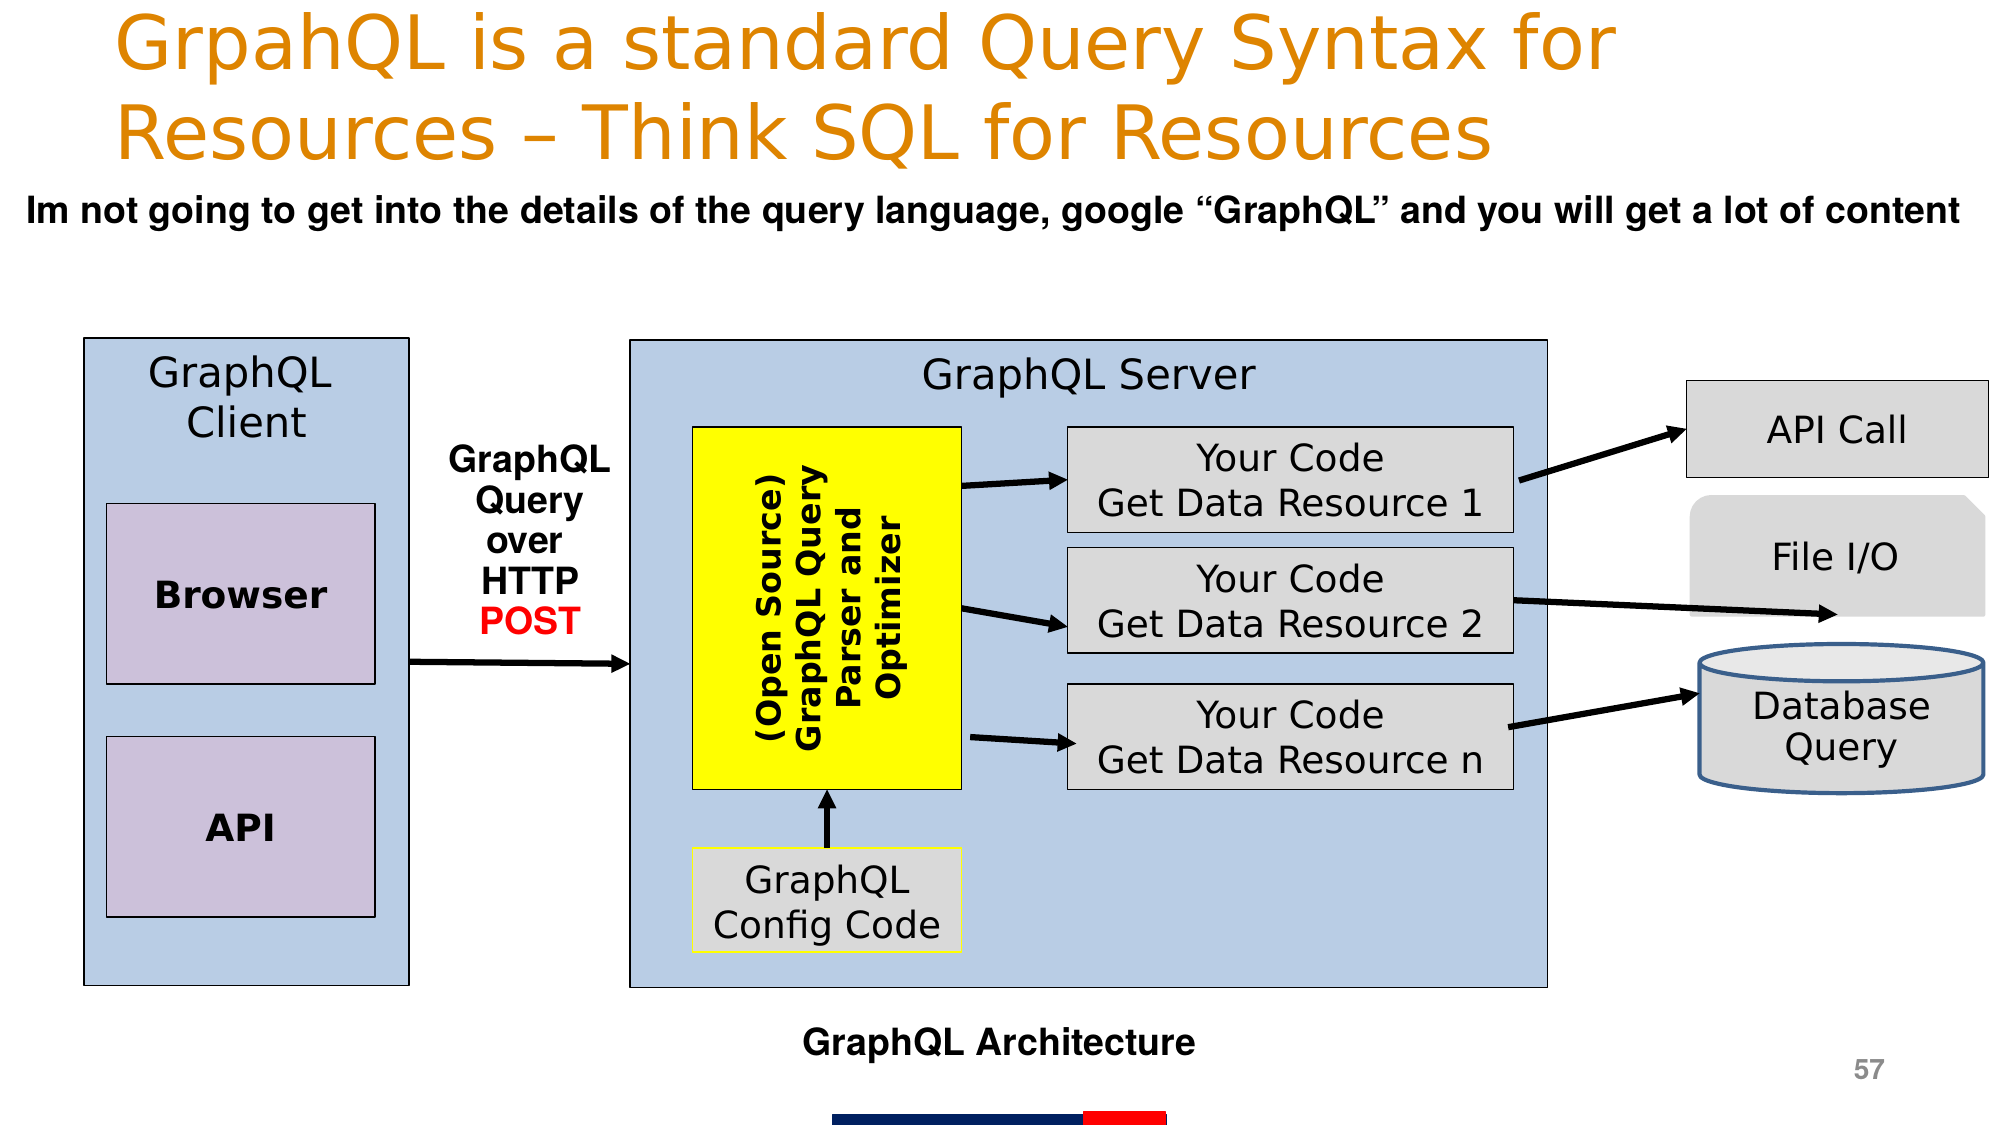

# GrpahQL is a standard Query Syntax for Resources – Think SQL for Resources
Im not going to get into the details of the query language, google “GraphQL” and you will get a lot of content
GraphQL
Client
GraphQL Server
API Call
Your Code
Get Data Resource 1
GraphQL
Query
over
HTTP
POST
(Open Source)
GraphQL Query
Parser and
Optimizer
File I/O
Browser
Your Code
Get Data Resource 2
Database
Query
Your Code
Get Data Resource n
API
GraphQL
Config Code
GraphQL Architecture
57
Your
JS Code
GRPC
STUB